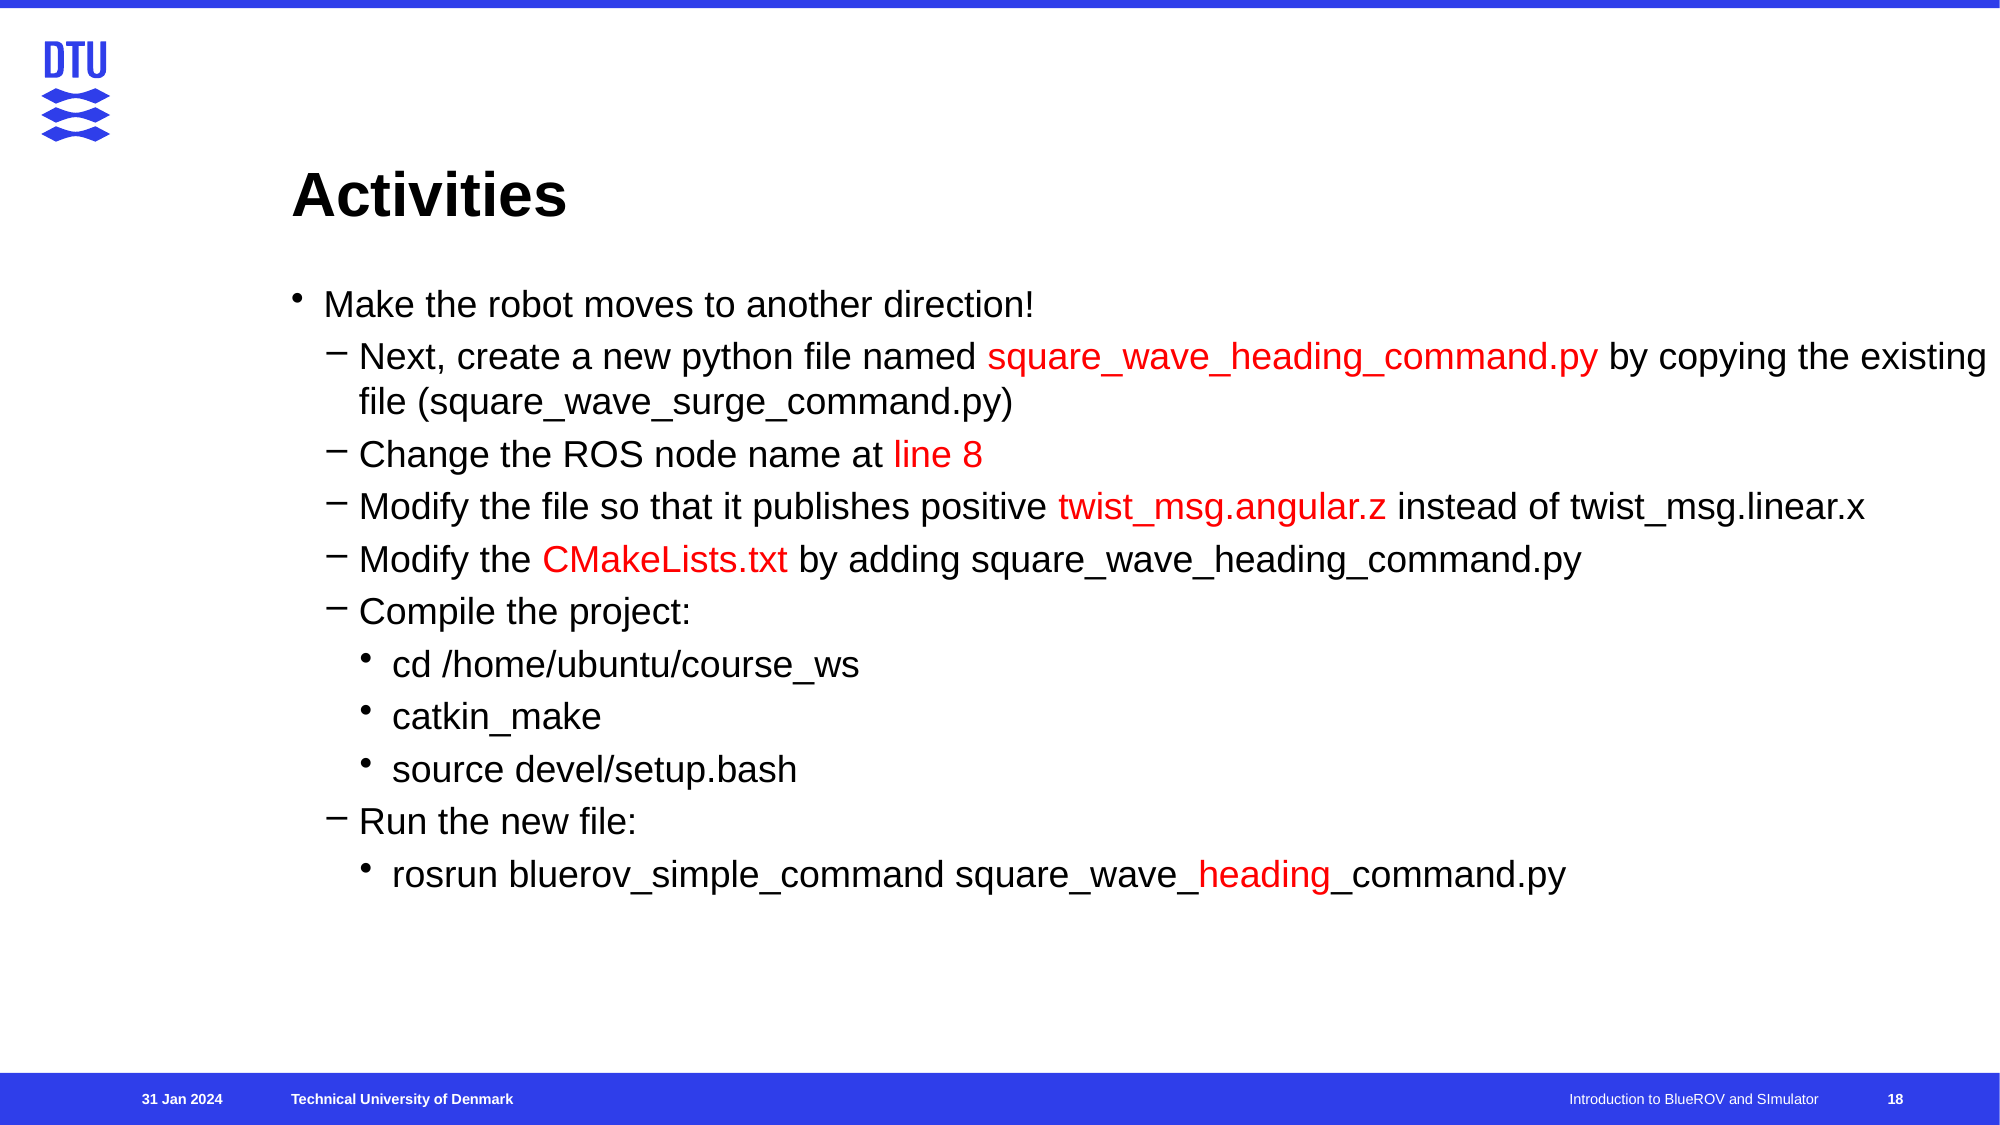

# Activities
Make the robot moves to another direction!
Next, create a new python file named square_wave_heading_command.py by copying the existing file (square_wave_surge_command.py)
Change the ROS node name at line 8
Modify the file so that it publishes positive twist_msg.angular.z instead of twist_msg.linear.x
Modify the CMakeLists.txt by adding square_wave_heading_command.py
Compile the project:
cd /home/ubuntu/course_ws
catkin_make
source devel/setup.bash
Run the new file:
rosrun bluerov_simple_command square_wave_heading_command.py

31 Jan 2024
Introduction to BlueROV and SImulator
18